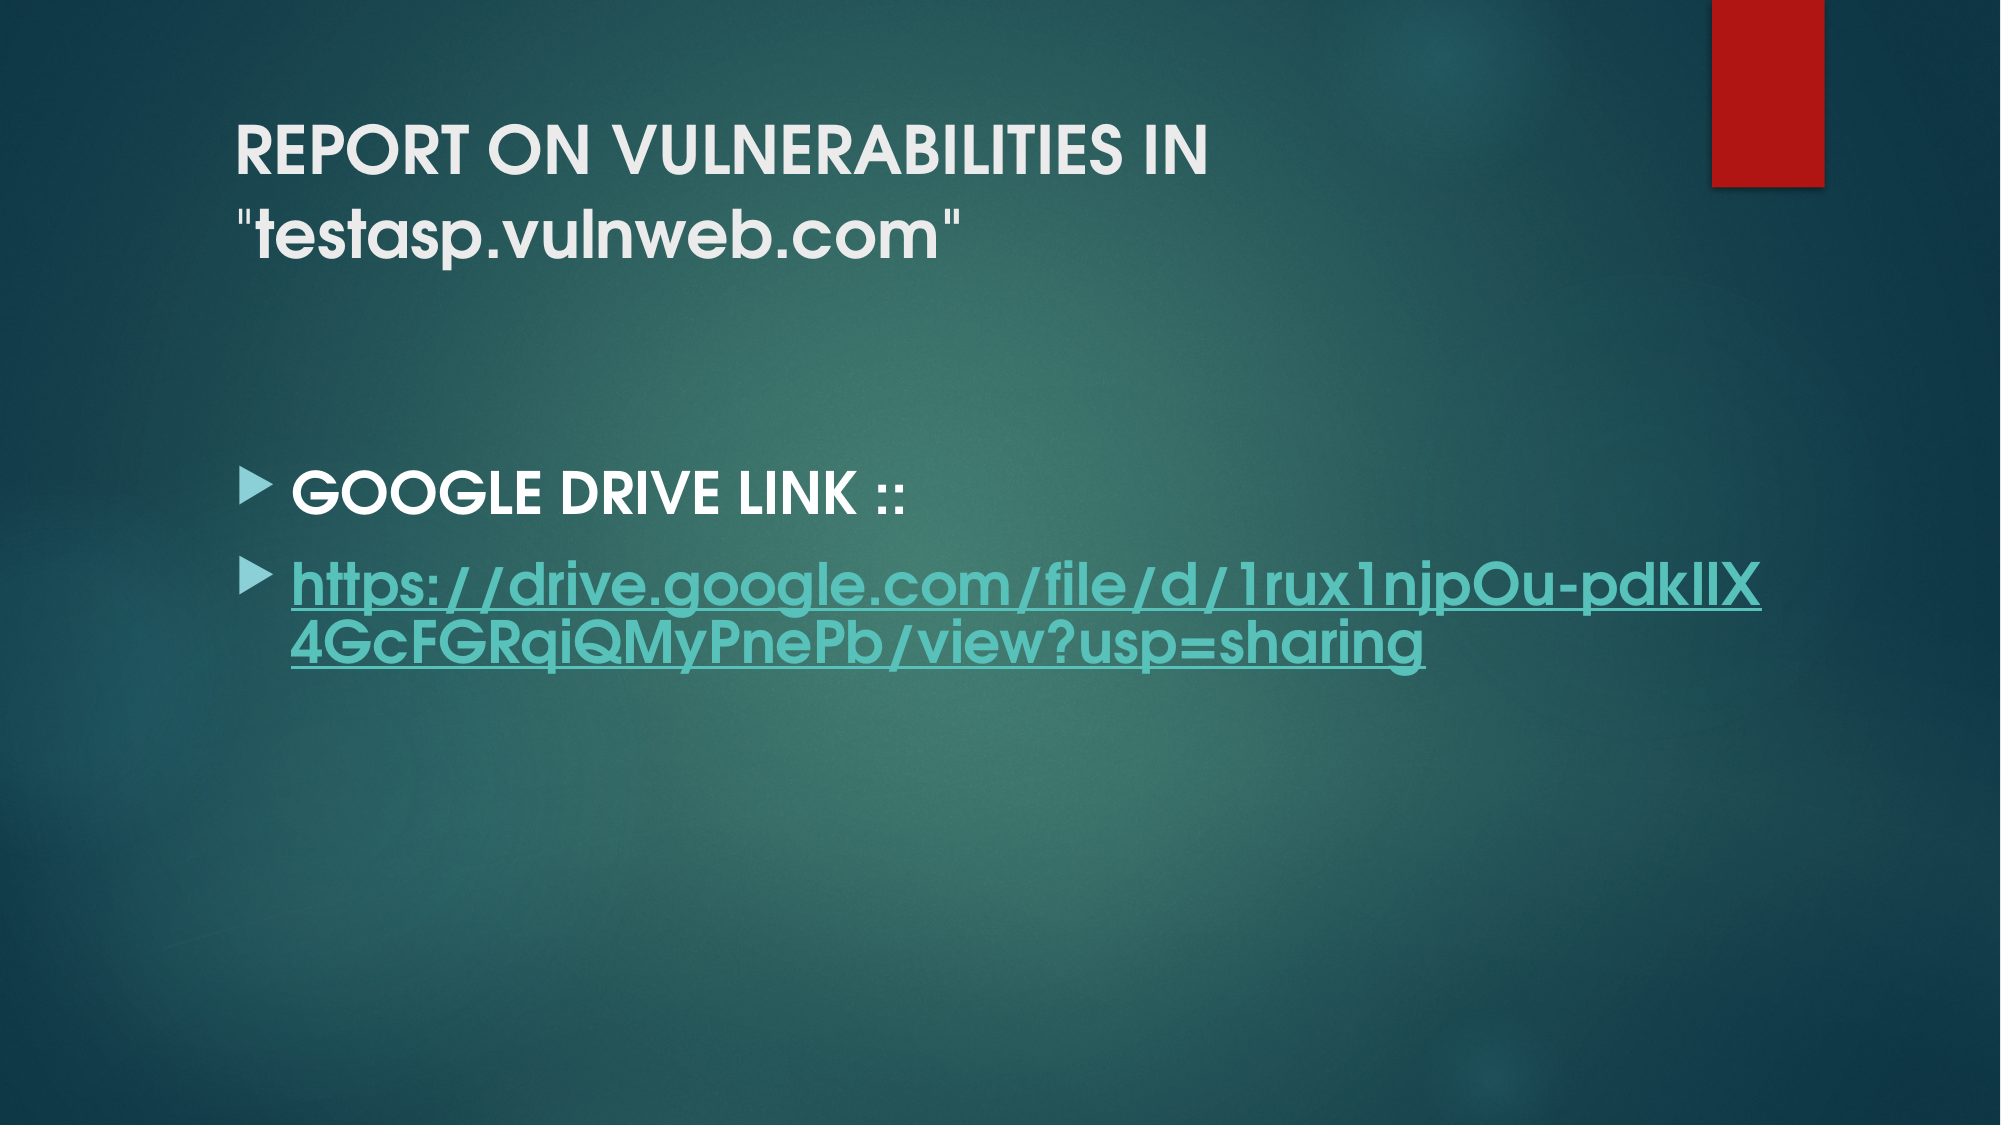

# REPORT ON VULNERABILITIES IN "testasp.vulnweb.com"
GOOGLE DRIVE LINK ::
https://drive.google.com/file/d/1rux1njpOu-pdklIX4GcFGRqiQMyPnePb/view?usp=sharing